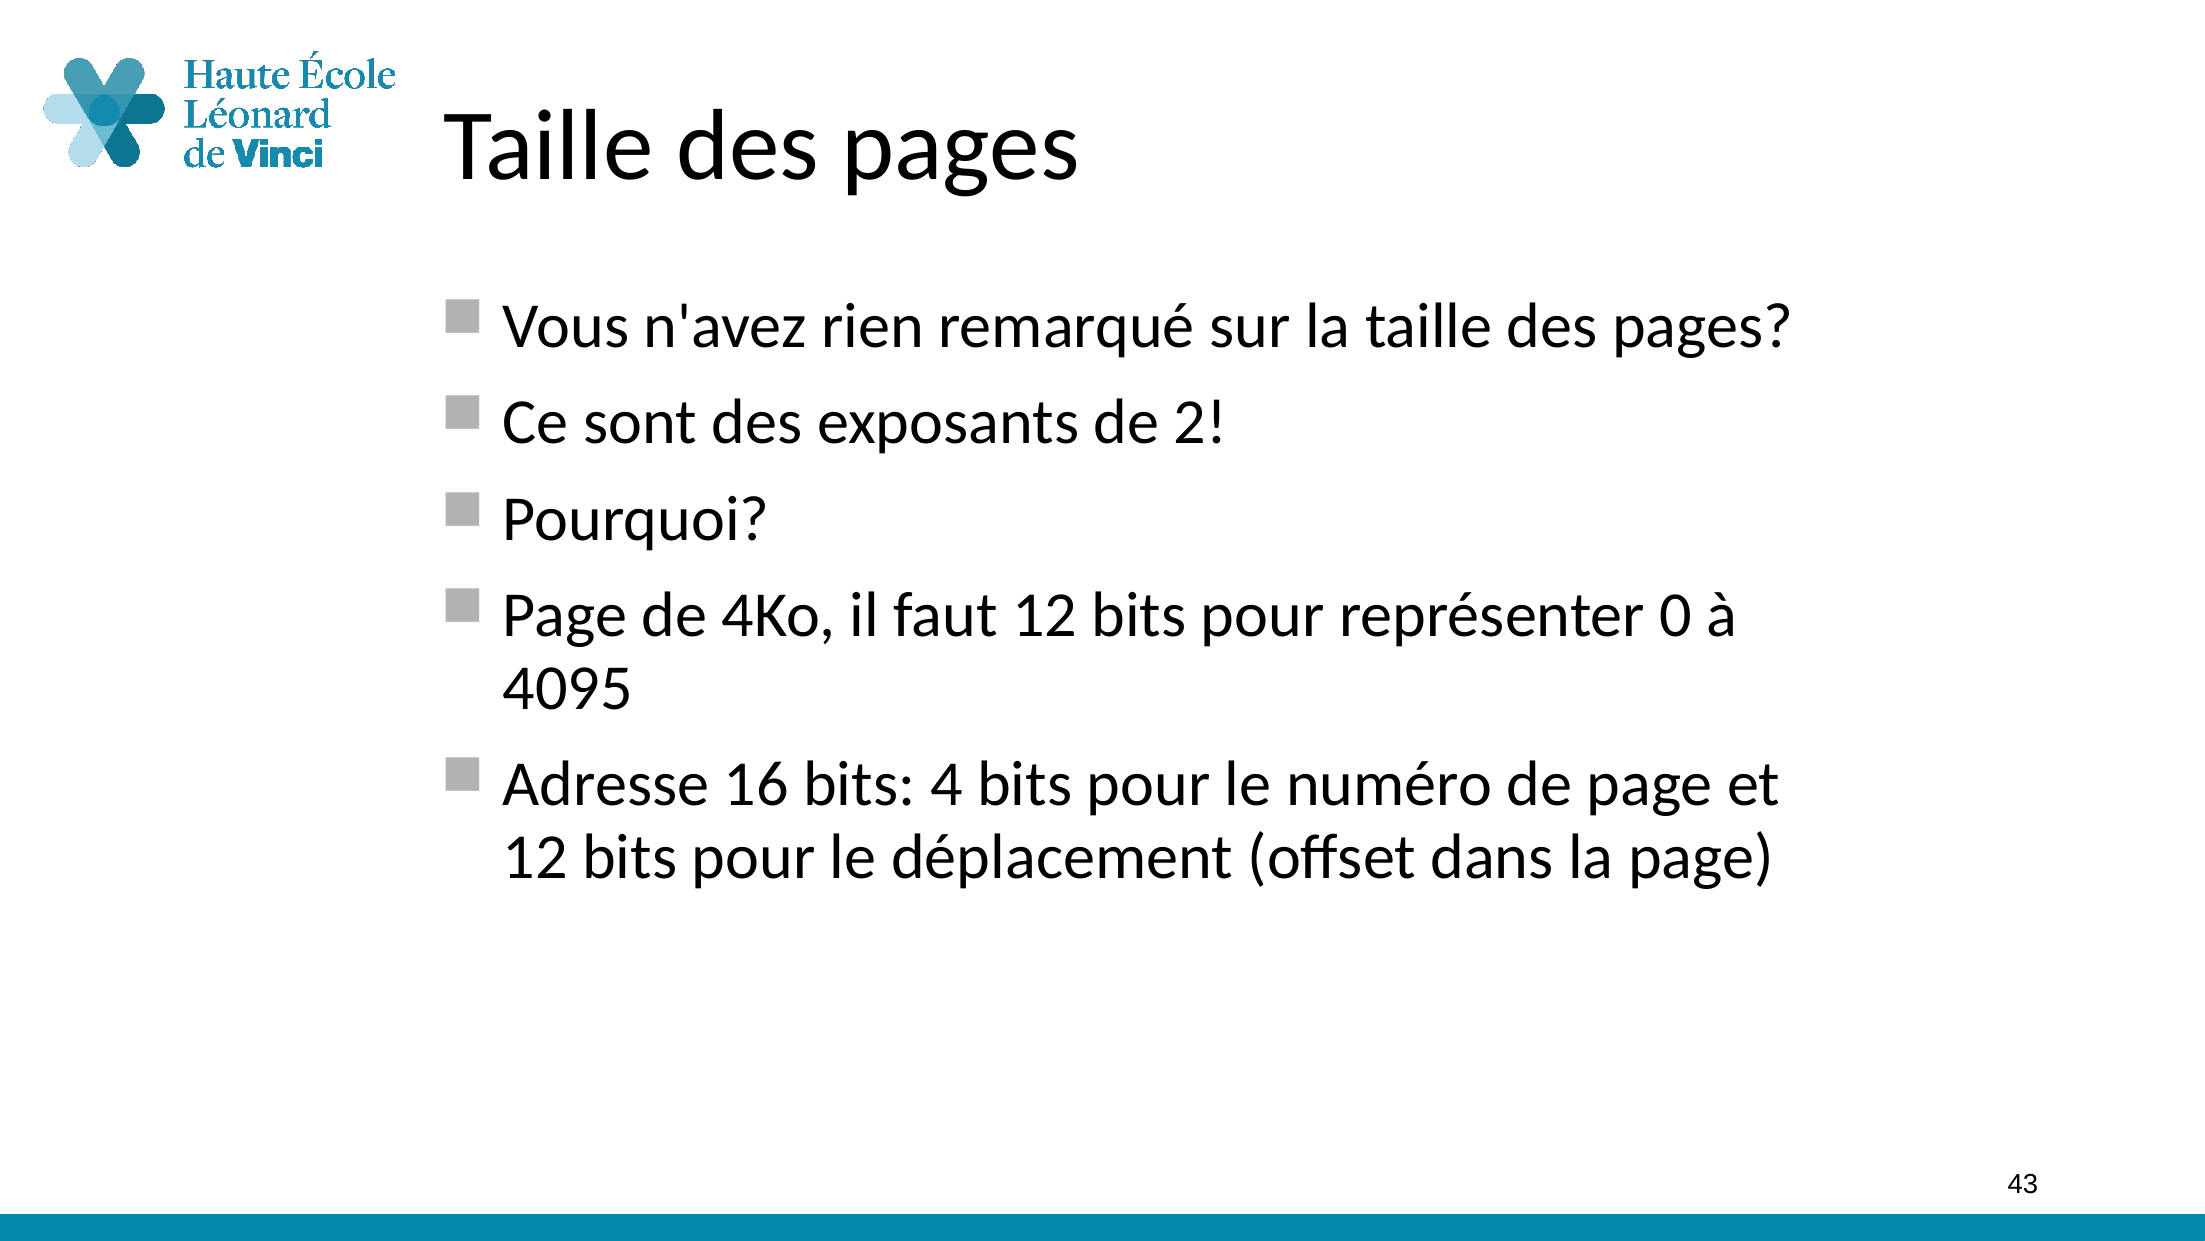

# Taille des pages
Vous n'avez rien remarqué sur la taille des pages?
Ce sont des exposants de 2!
Pourquoi?
Page de 4Ko, il faut 12 bits pour représenter 0 à 4095
Adresse 16 bits: 4 bits pour le numéro de page et 12 bits pour le déplacement (offset dans la page)
43